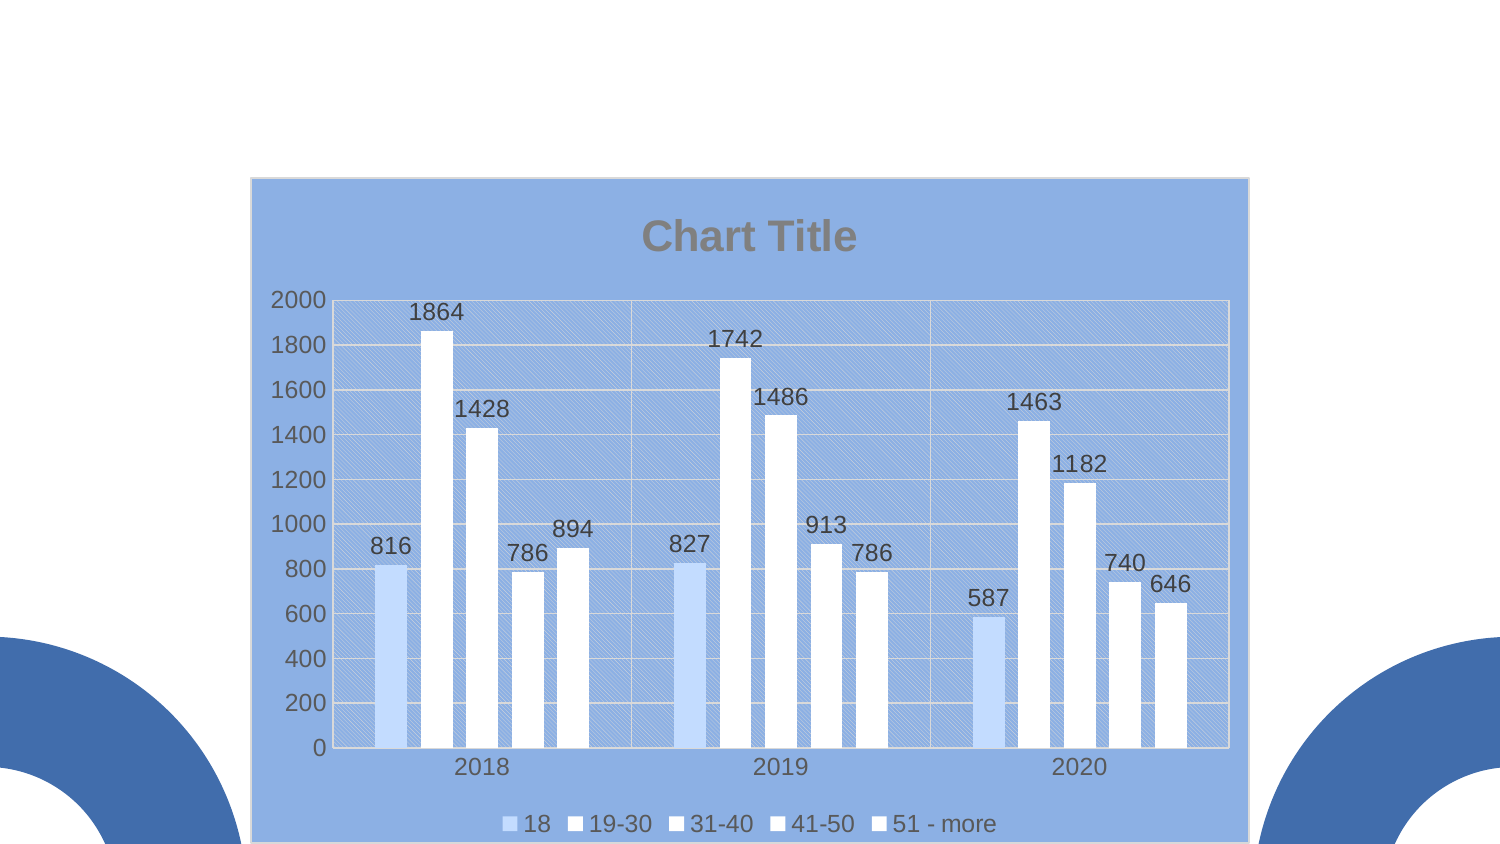

#

### Chart:

| Category | 18 | 19-30 | 31-40 | 41-50 | 51 - more |
|---|---|---|---|---|---|
| 2018 | 816.0 | 1864.0 | 1428.0 | 786.0 | 894.0 |
| 2019 | 827.0 | 1742.0 | 1486.0 | 913.0 | 786.0 |
| 2020 | 587.0 | 1463.0 | 1182.0 | 740.0 | 646.0 |